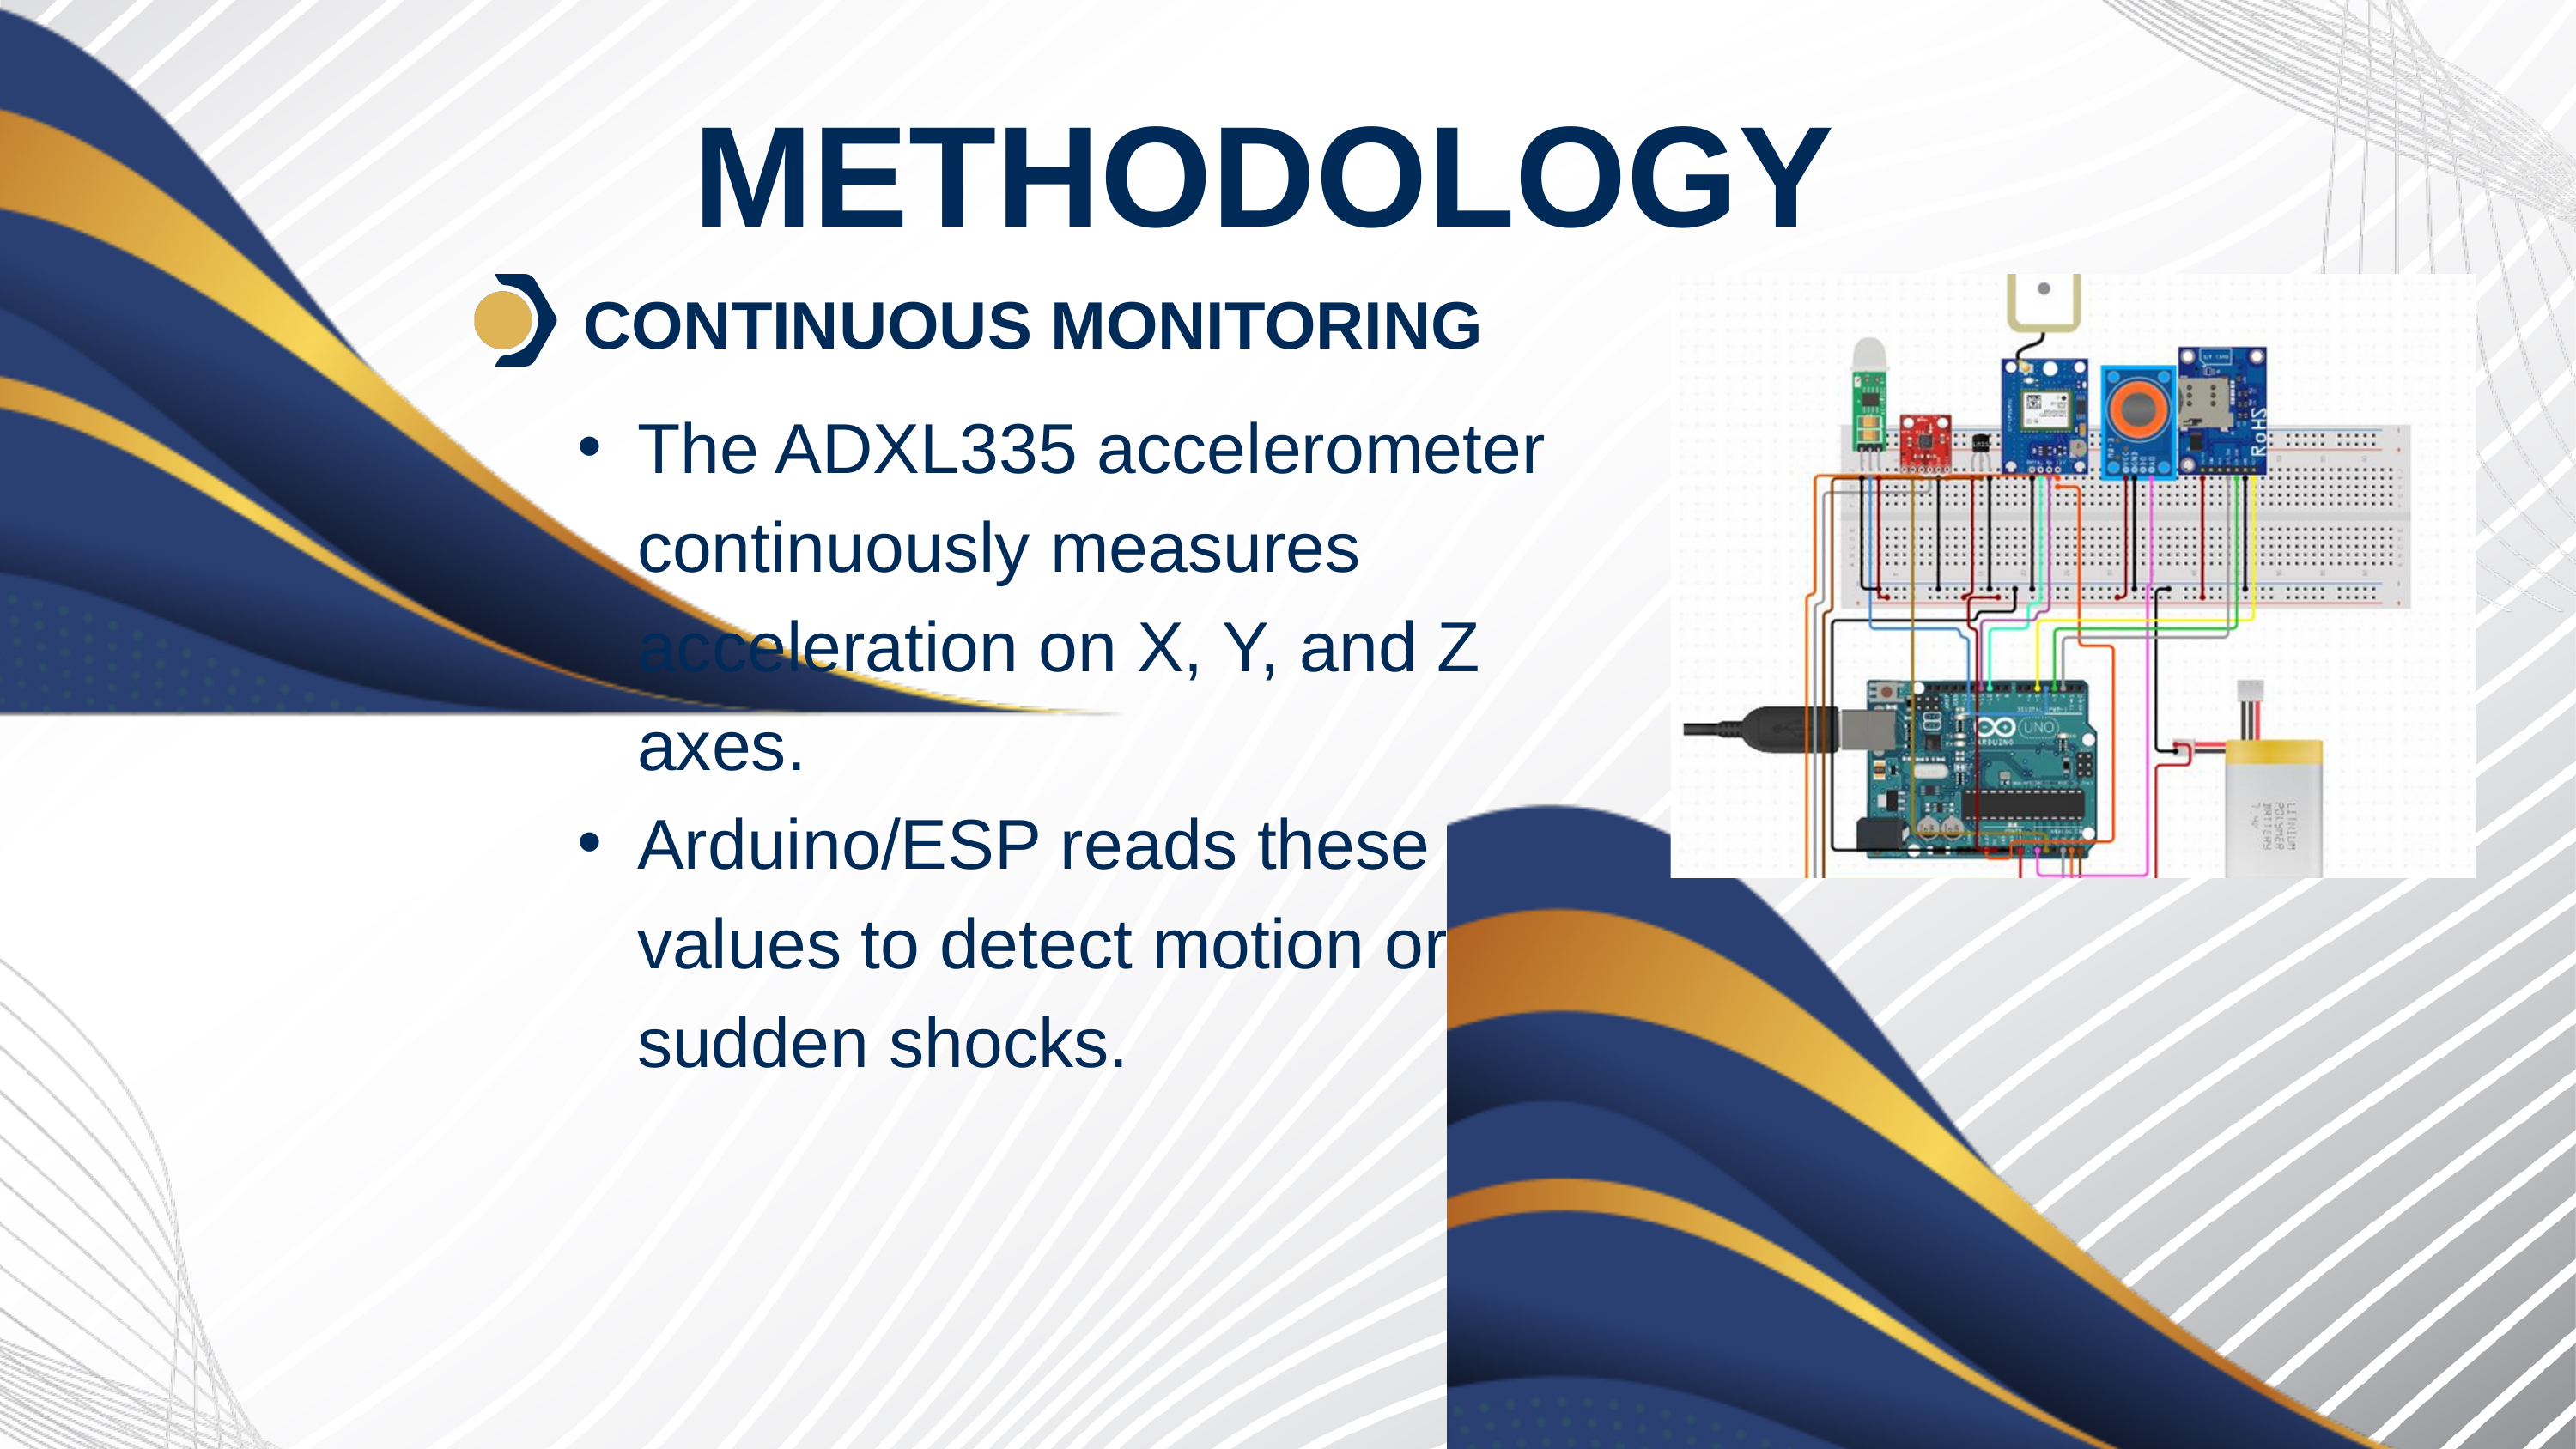

METHODOLOGY
CONTINUOUS MONITORING

The ADXL335 accelerometer continuously measures acceleration on X, Y, and Z axes.
Arduino/ESP reads these values to detect motion or sudden shocks.